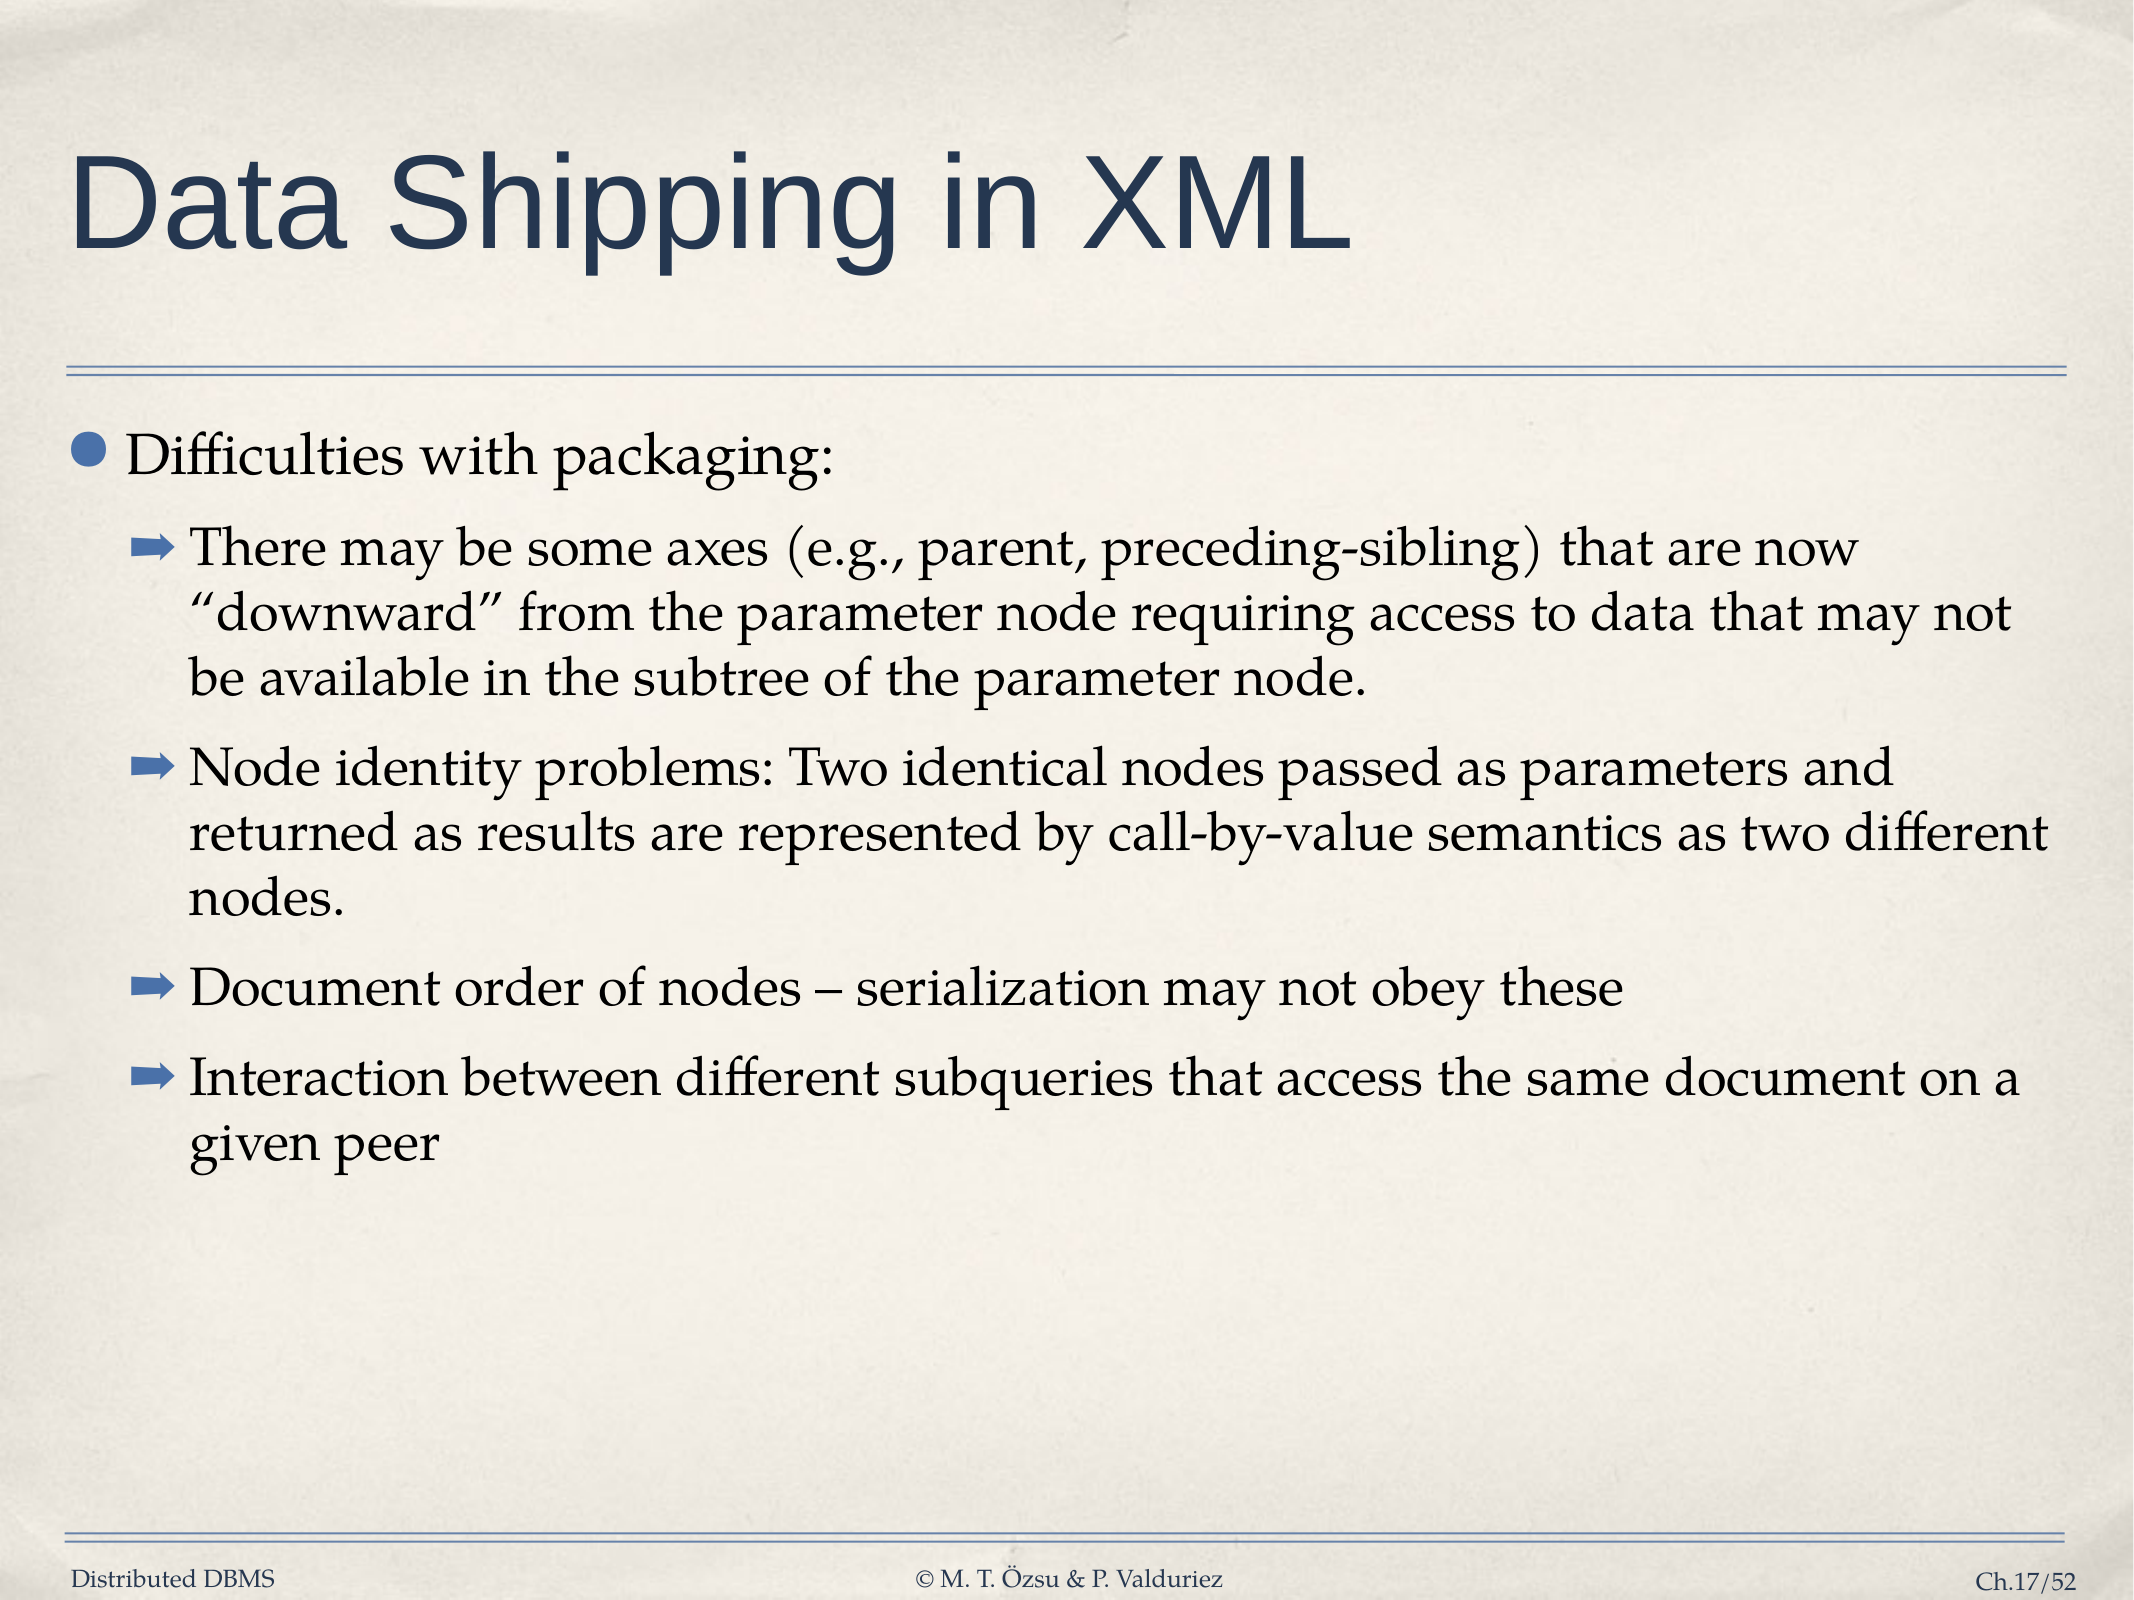

# Data Shipping in XML
Difficulties with packaging:
There may be some axes (e.g., parent, preceding-sibling) that are now “downward” from the parameter node requiring access to data that may not be available in the subtree of the parameter node.
Node identity problems: Two identical nodes passed as parameters and returned as results are represented by call-by-value semantics as two different nodes.
Document order of nodes – serialization may not obey these
Interaction between different subqueries that access the same document on a given peer